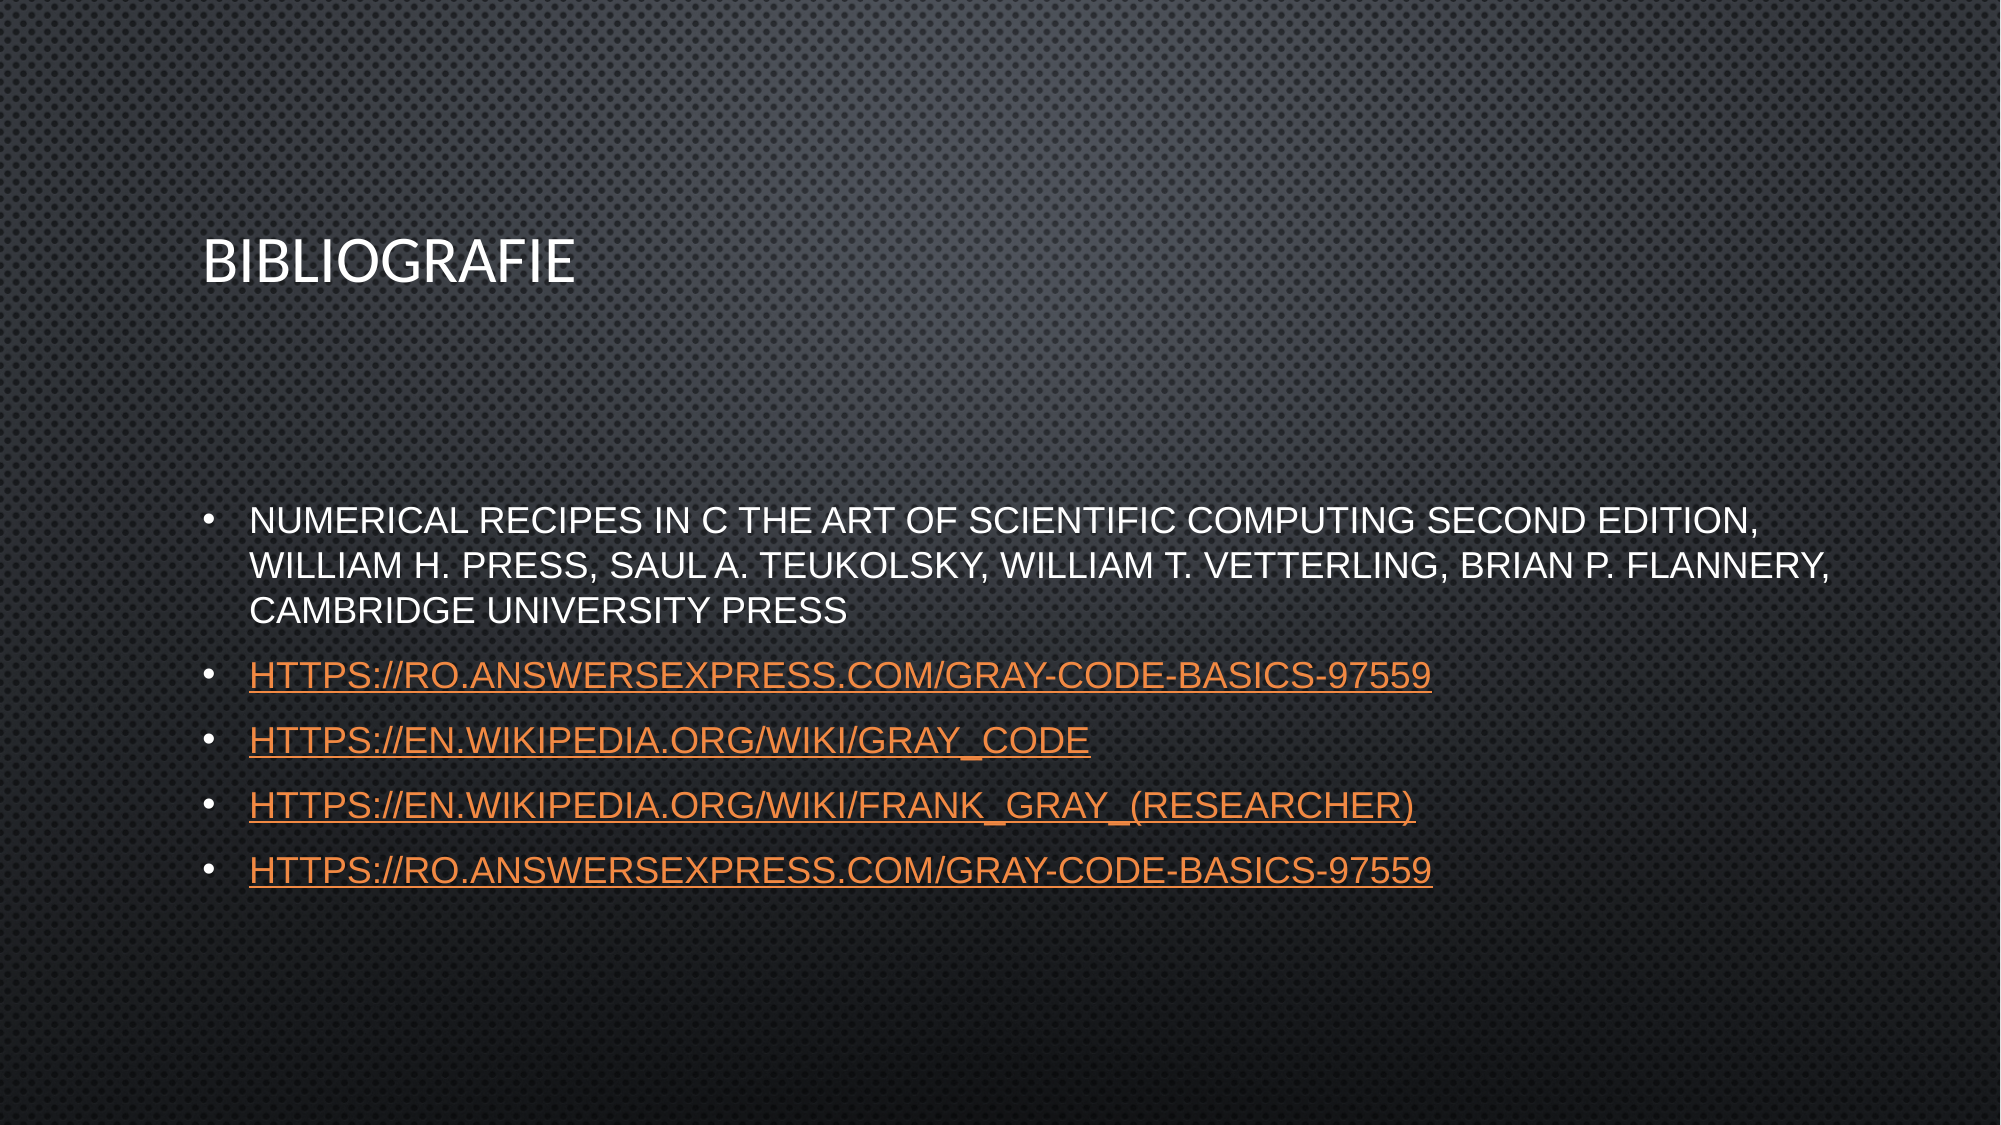

# Bibliografie
Numerical Recipes in C The Art of Scientific Computing Second Edition, William H. Press, Saul A. Teukolsky, William T. Vetterling, Brian P. Flannery, CAMBRIDGE UNIVERSITY PRESS
https://ro.answersexpress.com/gray-code-basics-97559
https://en.wikipedia.org/wiki/Gray_code
https://en.wikipedia.org/wiki/Frank_Gray_(researcher)
https://ro.answersexpress.com/gray-code-basics-97559